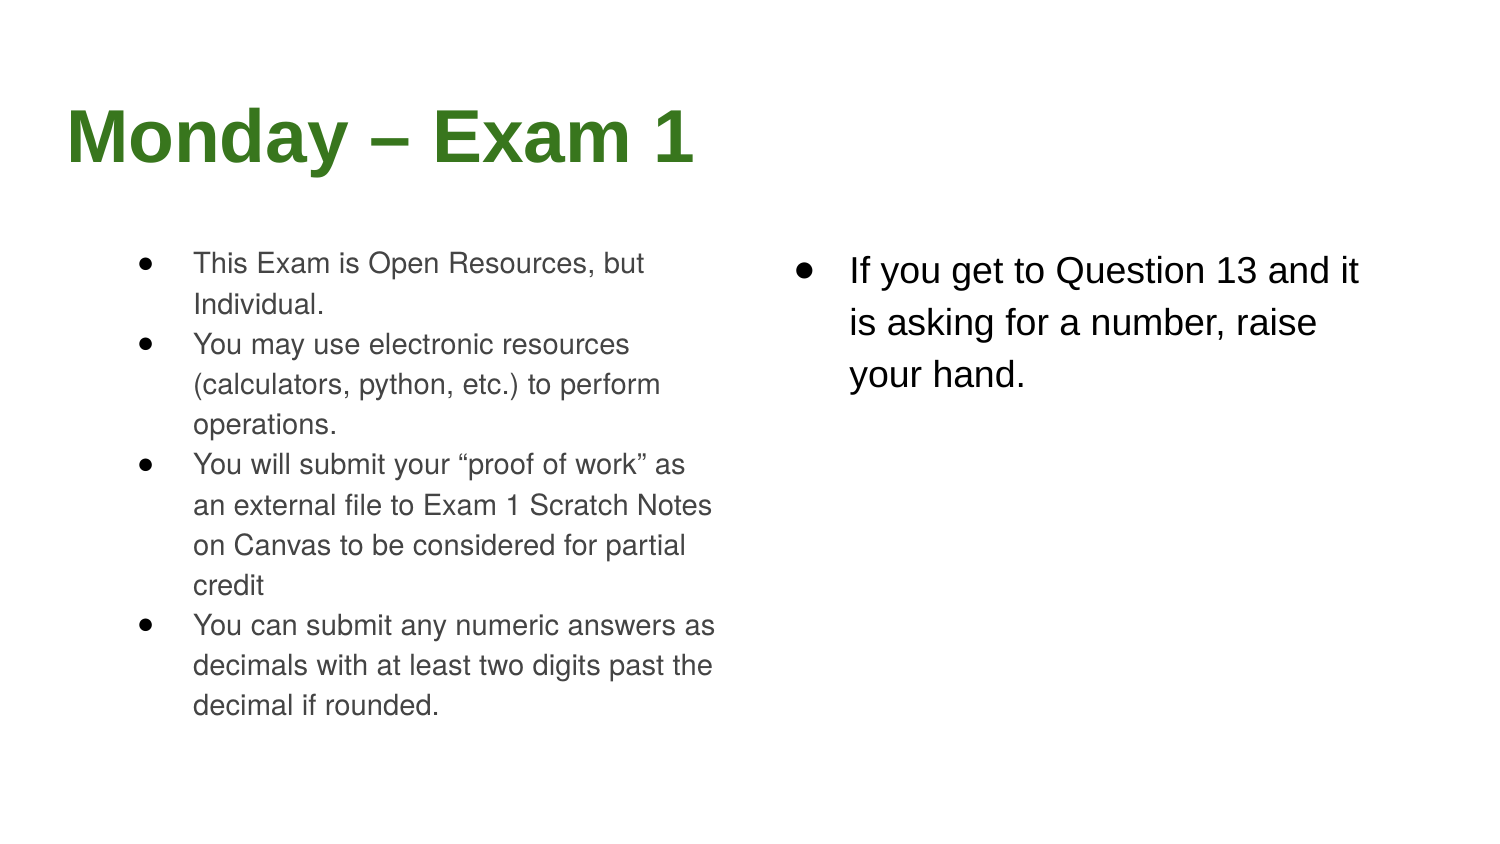

# Monday – Exam 1
This Exam is Open Resources, but Individual.
You may use electronic resources (calculators, python, etc.) to perform operations.
You will submit your “proof of work” as an external file to Exam 1 Scratch Notes on Canvas to be considered for partial credit
You can submit any numeric answers as decimals with at least two digits past the decimal if rounded.

If you get to Question 13 and it is asking for a number, raise your hand.